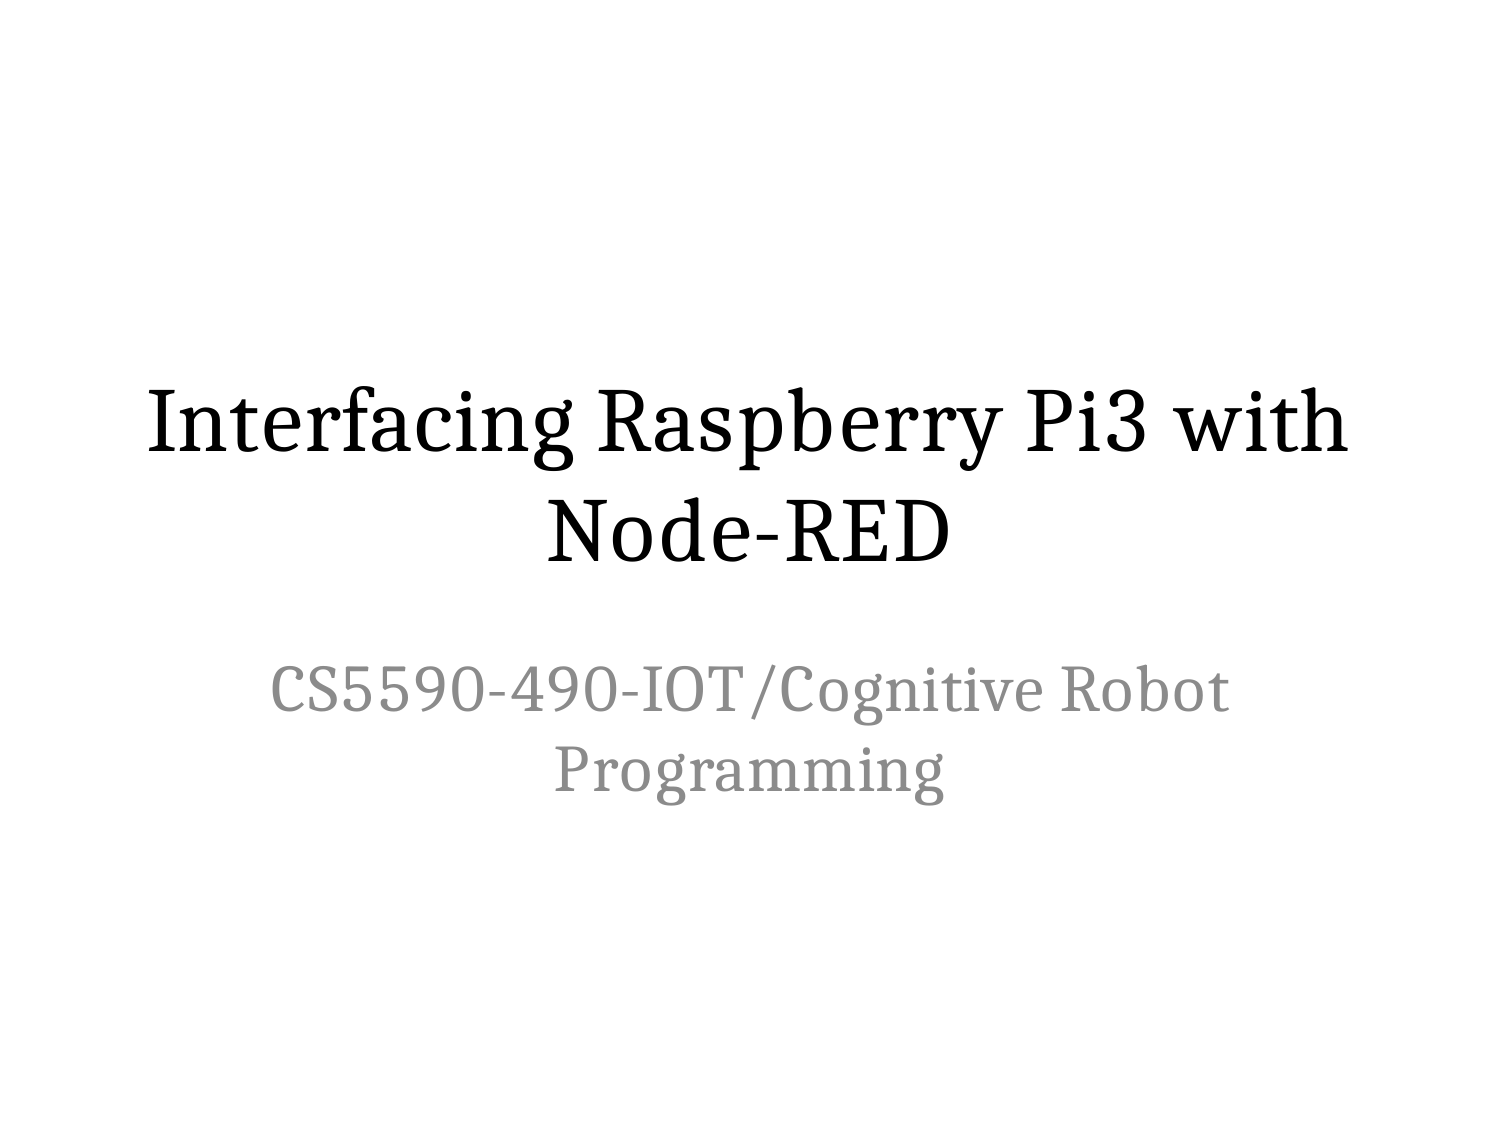

# Interfacing Raspberry Pi3 with Node-RED
CS5590-490-IOT/Cognitive Robot Programming